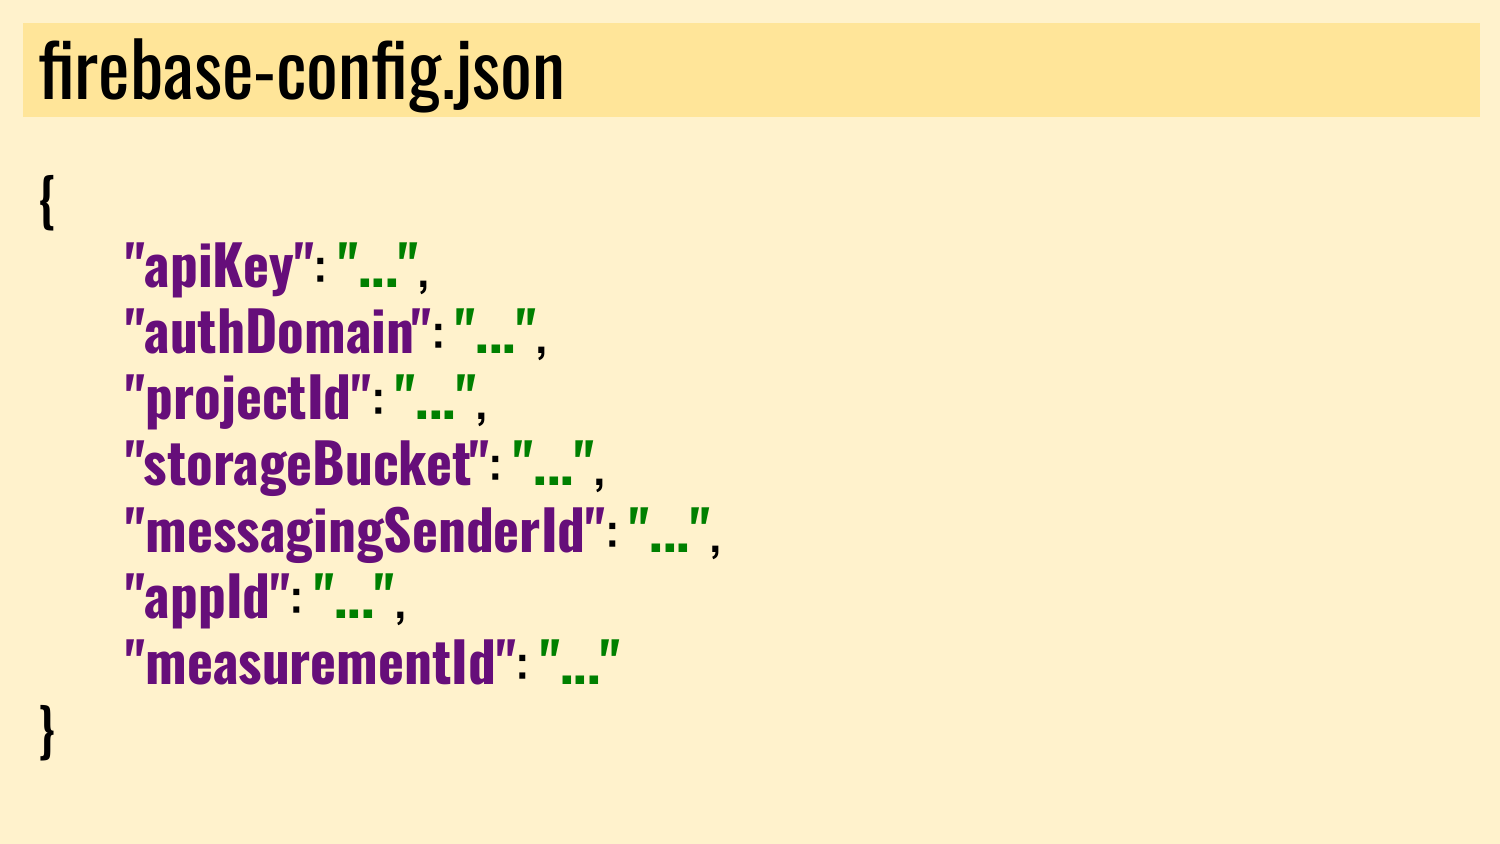

# firebase-config.json
{
 "apiKey": "...",
 "authDomain": "...",
 "projectId": "...",
 "storageBucket": "...",
 "messagingSenderId": "...",
 "appId": "...",
 "measurementId": "..."
}